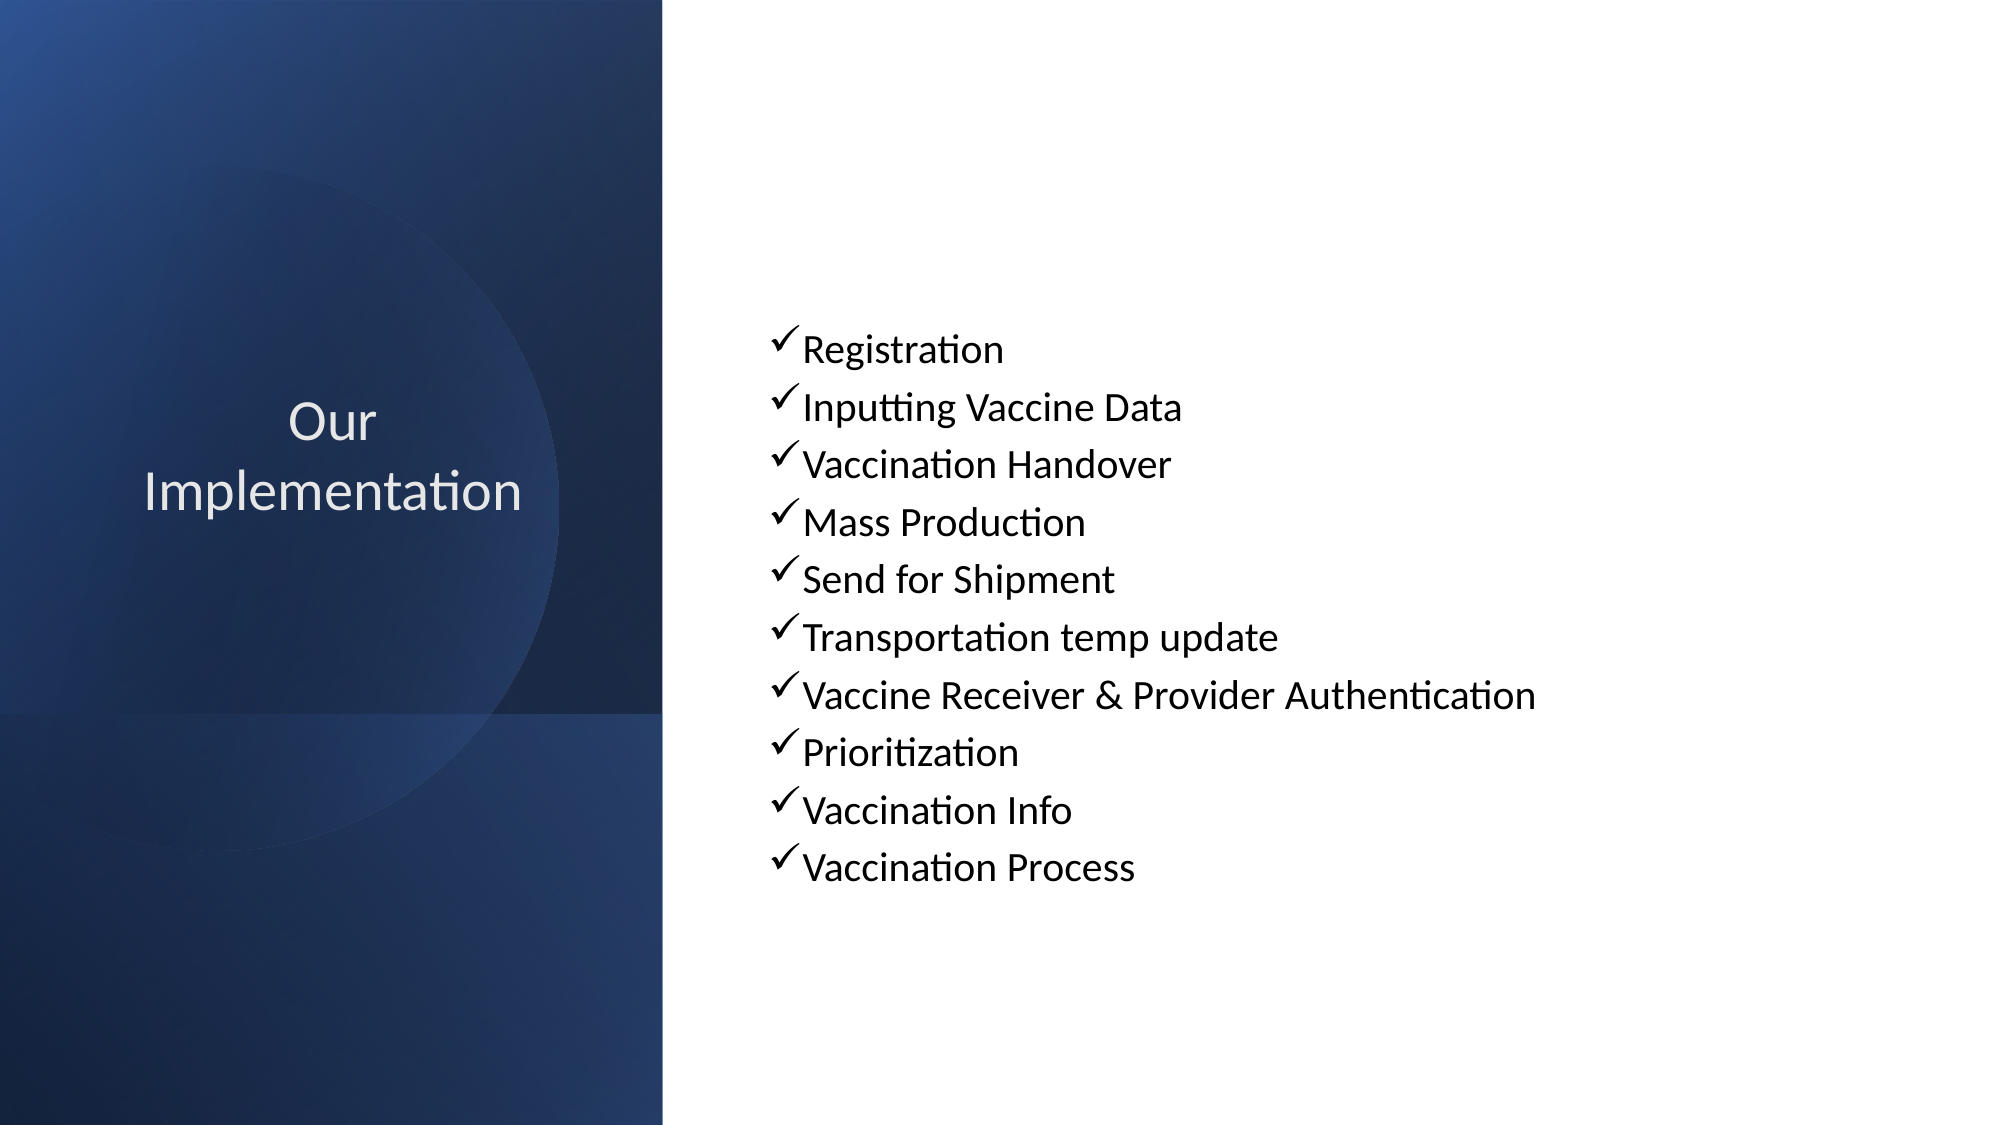

Registration
Inputting Vaccine Data
Vaccination Handover
Mass Production
Send for Shipment
Transportation temp update
Vaccine Receiver & Provider Authentication
Prioritization
Vaccination Info
Vaccination Process

Our Implementation